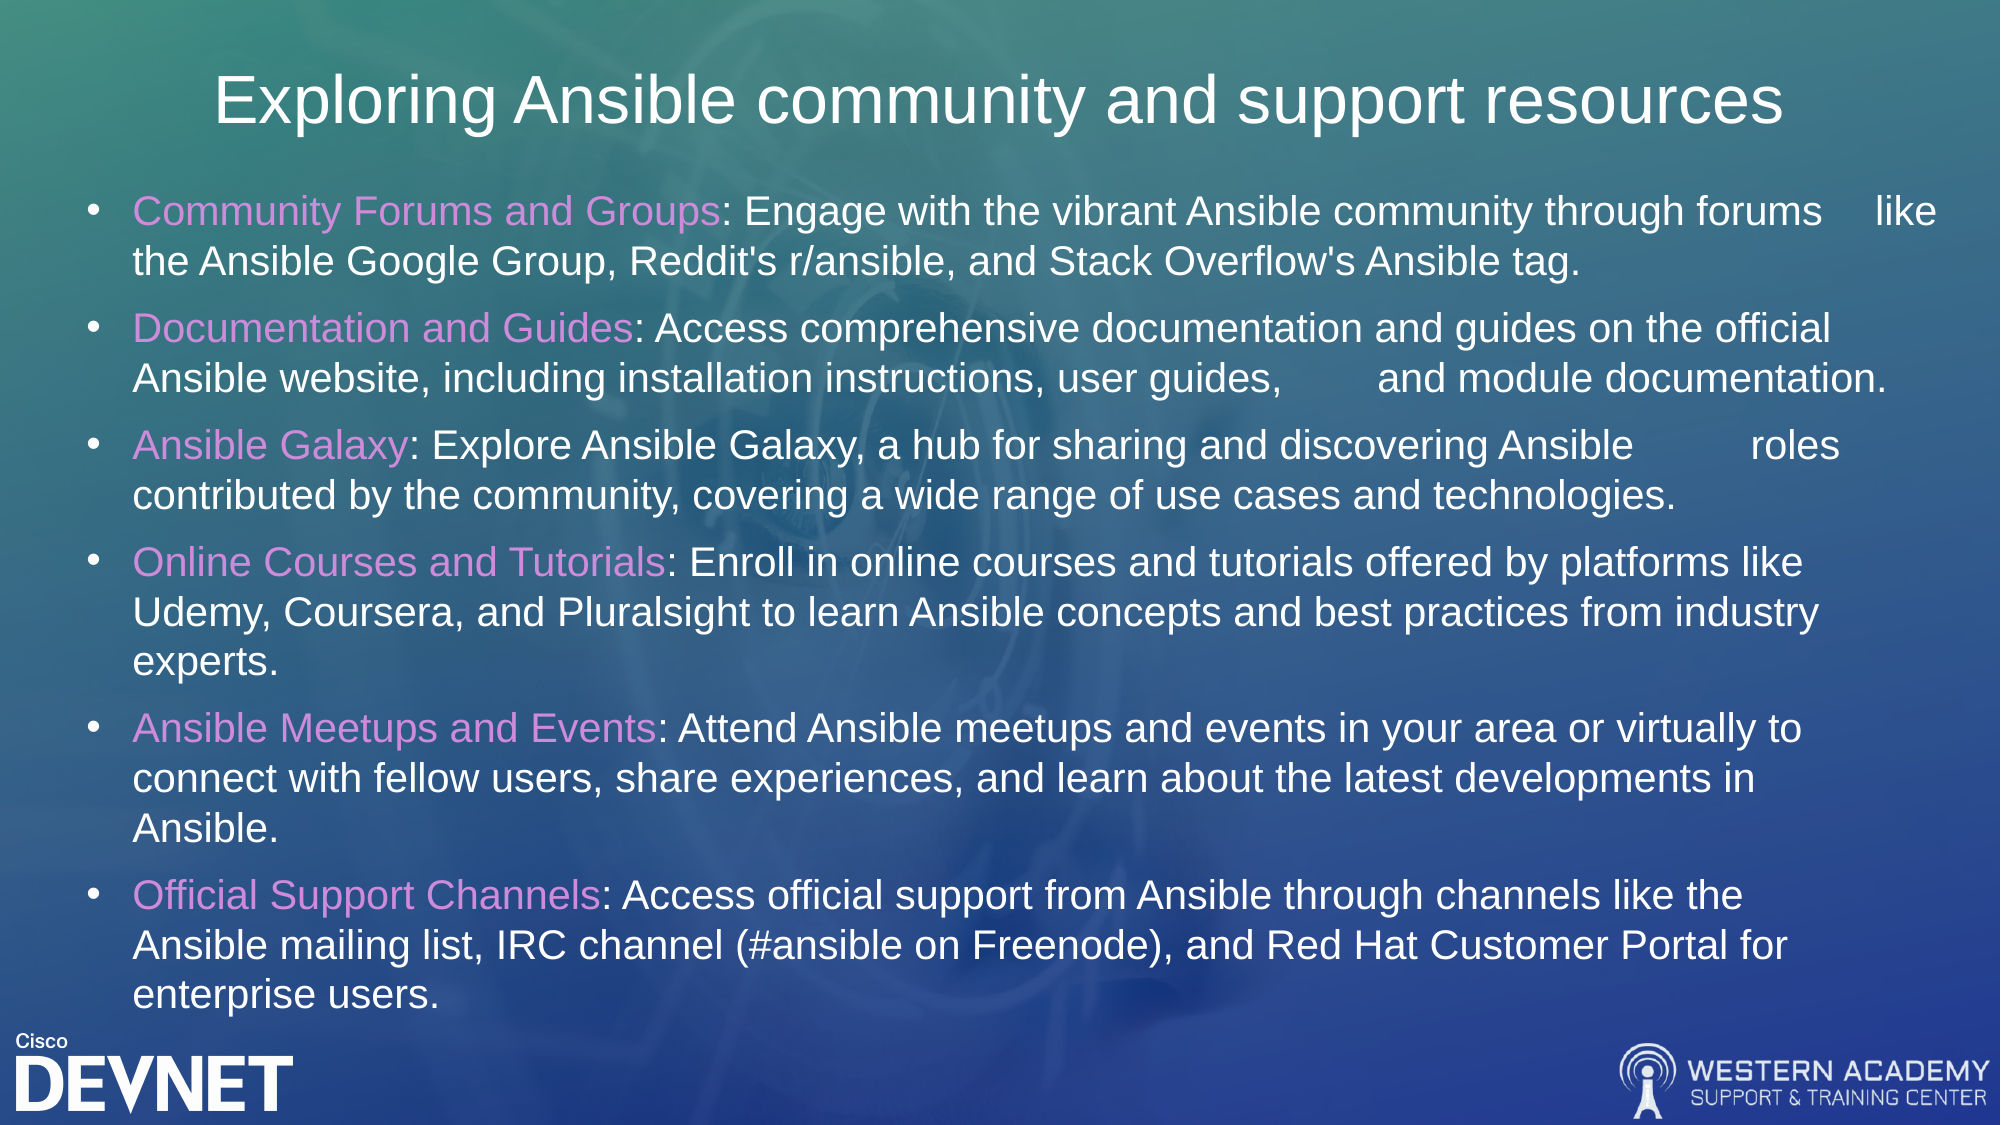

# Exploring Ansible community and support resources
Community Forums and Groups: Engage with the vibrant Ansible community through forums 	like the Ansible Google Group, Reddit's r/ansible, and Stack Overflow's Ansible tag.
Documentation and Guides: Access comprehensive documentation and guides on the official 	Ansible website, including installation instructions, user guides, 	and module documentation.
Ansible Galaxy: Explore Ansible Galaxy, a hub for sharing and discovering Ansible 	roles 	contributed by the community, covering a wide range of use cases and technologies.
Online Courses and Tutorials: Enroll in online courses and tutorials offered by platforms like 	Udemy, Coursera, and Pluralsight to learn Ansible concepts and best practices from industry 	experts.
Ansible Meetups and Events: Attend Ansible meetups and events in your area or virtually to 	connect with fellow users, share experiences, and learn about the latest developments in 	Ansible.
Official Support Channels: Access official support from Ansible through channels like the 	Ansible mailing list, IRC channel (#ansible on Freenode), and Red Hat Customer Portal for 	enterprise users.